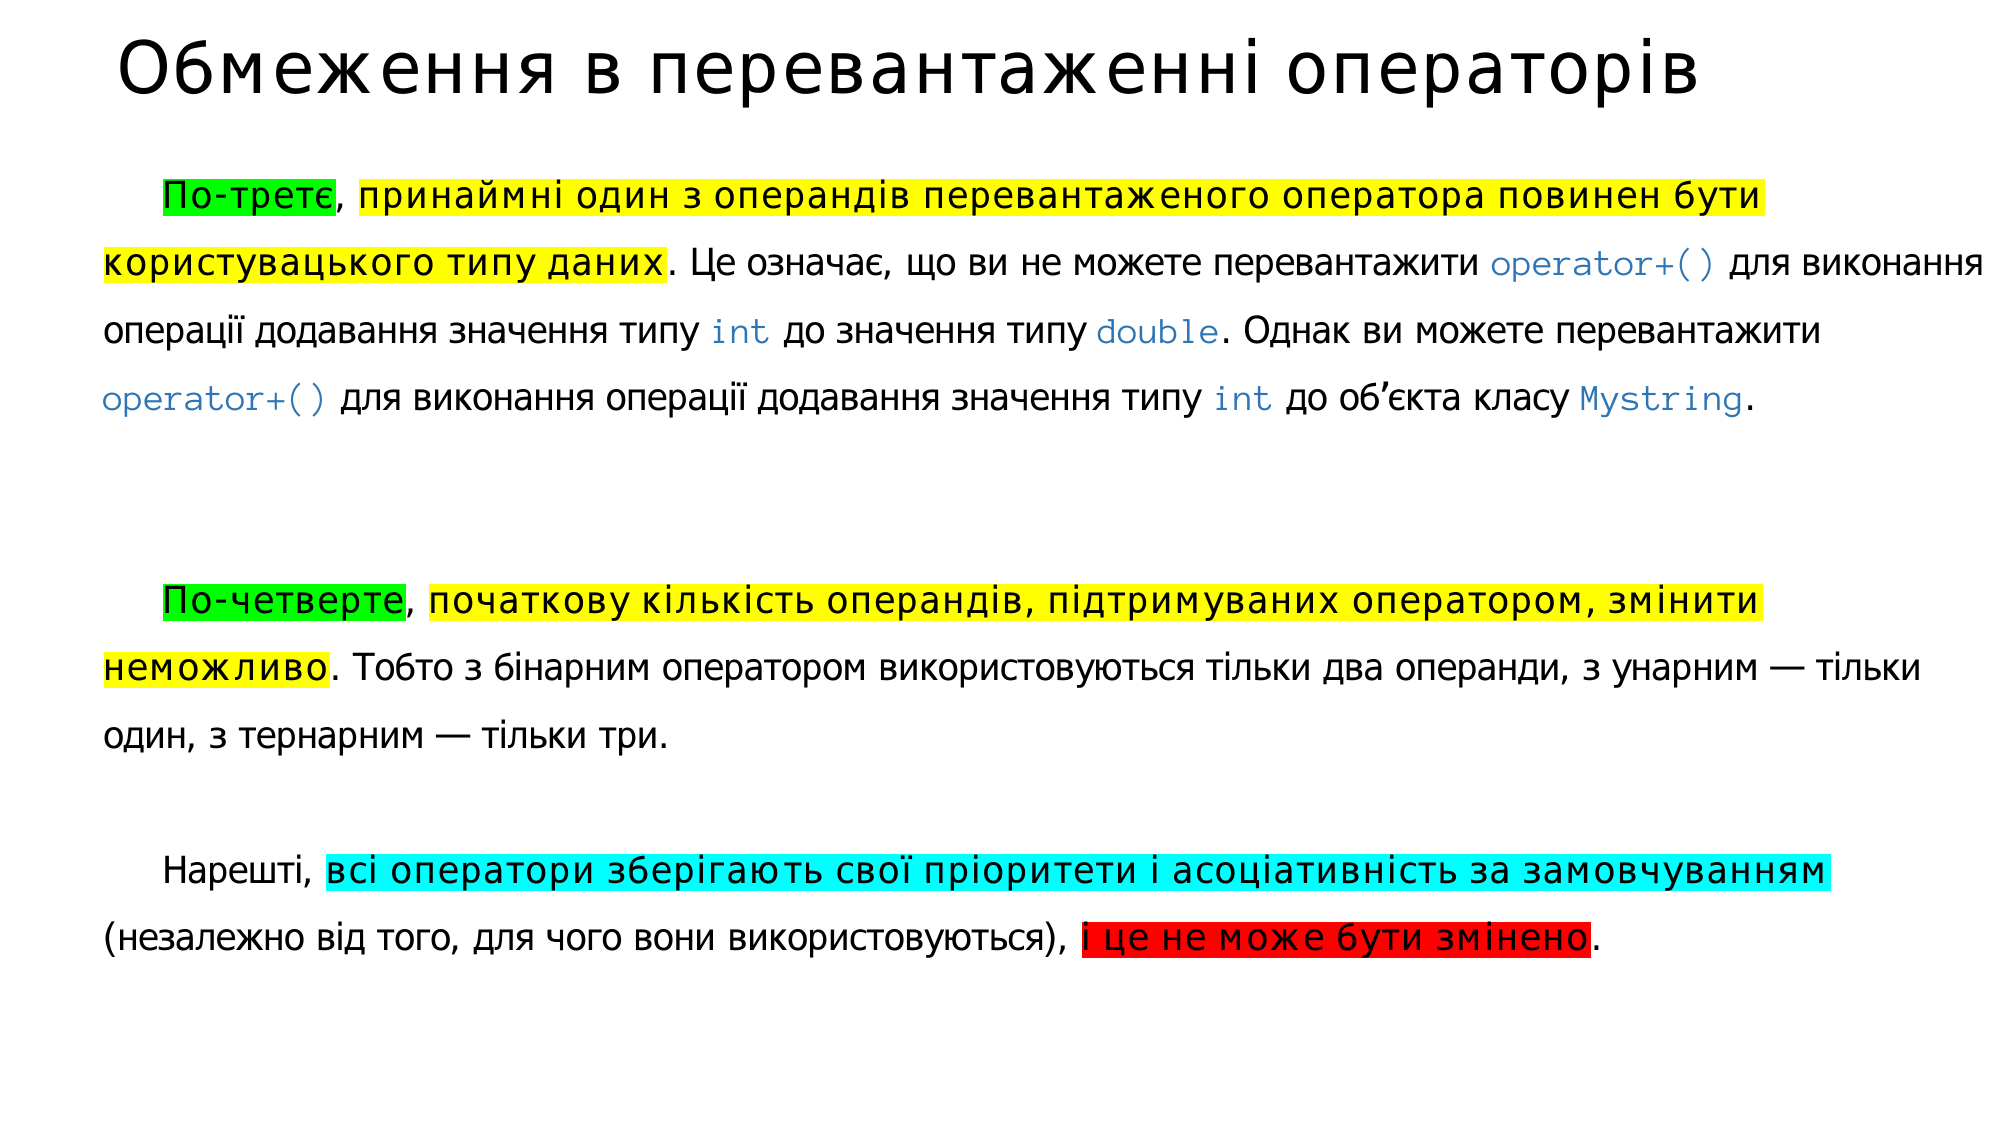

# Обмеження в перевантаженні операторів
По-третє, принаймні один з операндів перевантаженого оператора повинен бути користувацького типу даних. Це означає, що ви не можете перевантажити operator+() для виконання операції додавання значення типу int до значення типу double. Однак ви можете перевантажити operator+() для виконання операції додавання значення типу int до об’єкта класу Mystring.

По-четверте, початкову кількість операндів, підтримуваних оператором, змінити неможливо. Тобто з бінарним оператором використовуються тільки два операнди, з унарним — тільки один, з тернарним — тільки три.

Нарешті, всі оператори зберігають свої пріоритети і асоціативність за замовчуванням (незалежно від того, для чого вони використовуються), і це не може бути змінено.